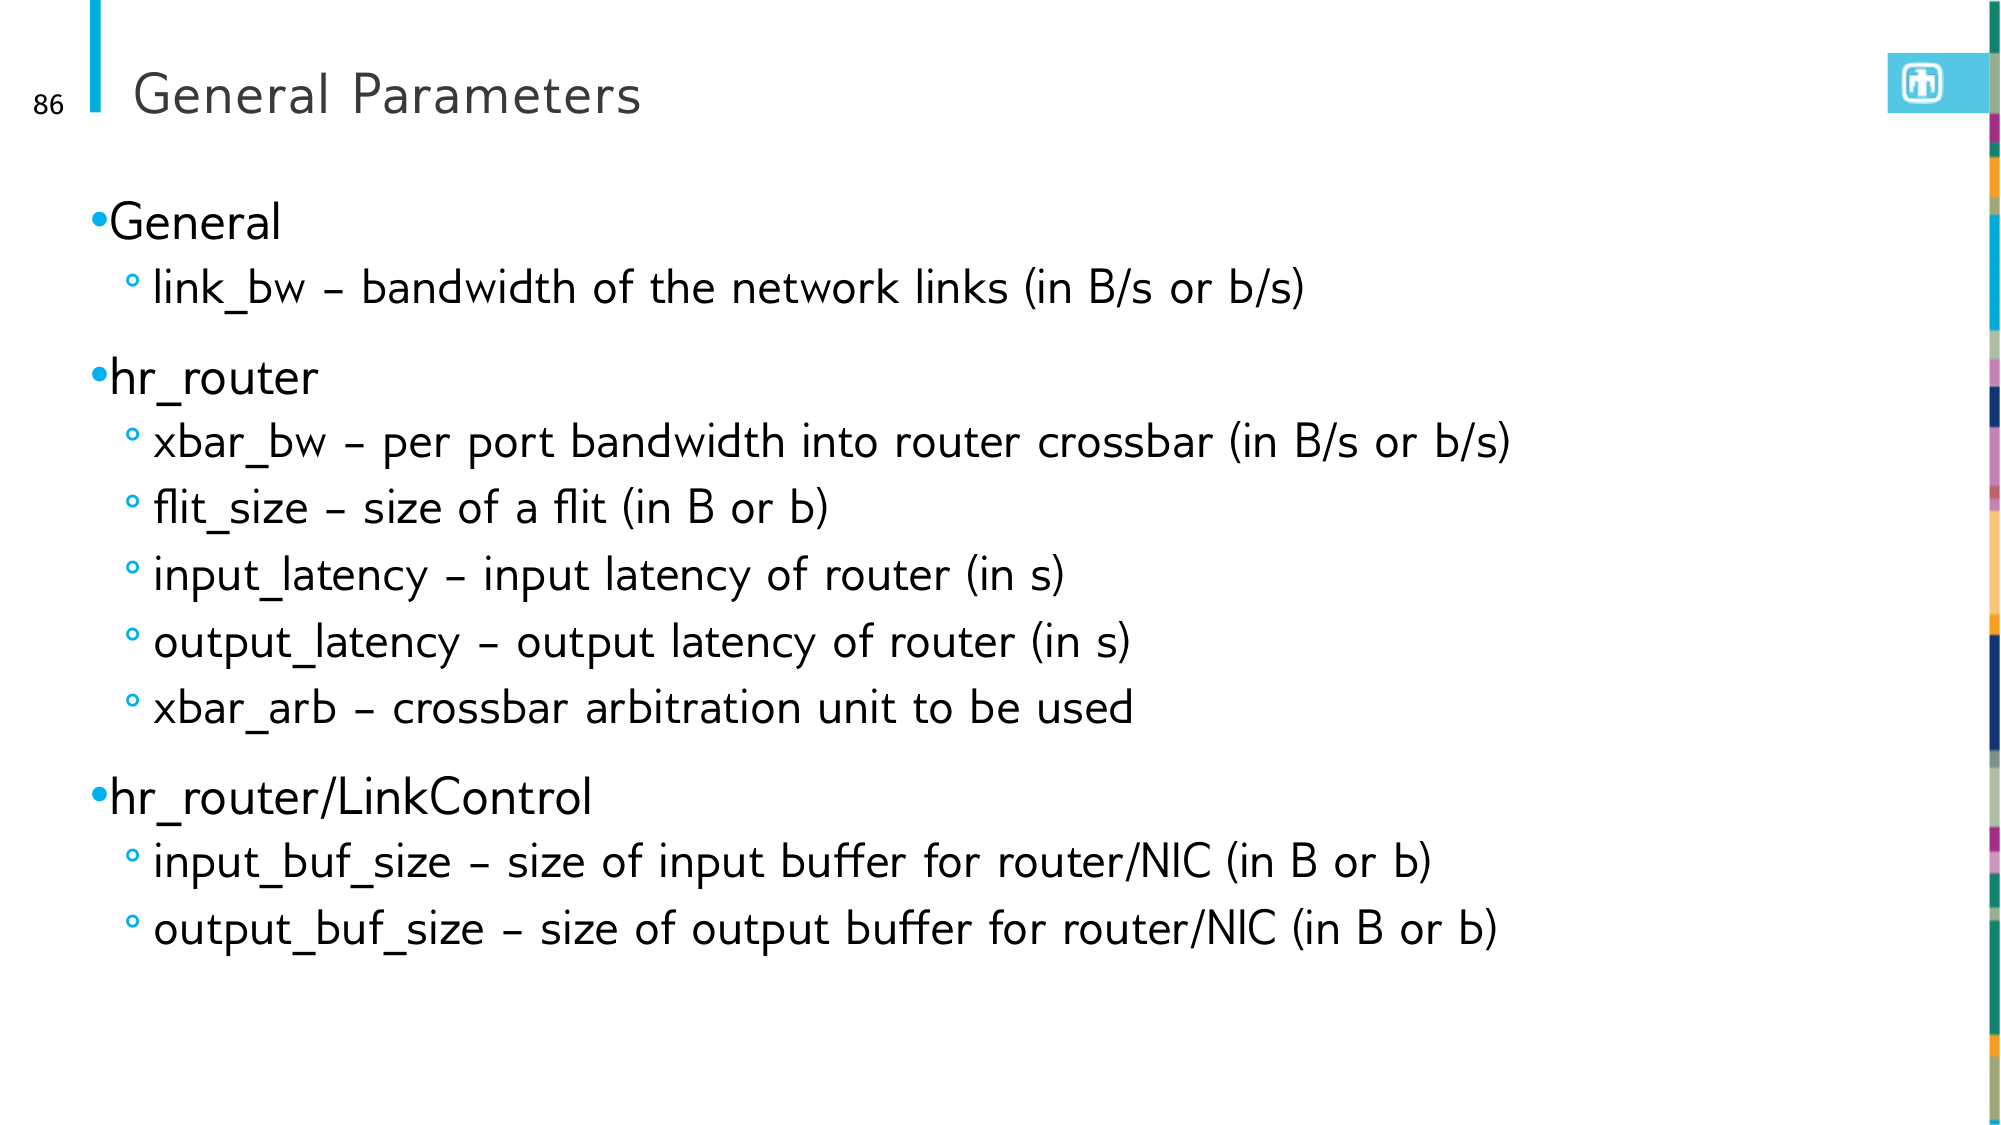

# General Parameters
86
General
link_bw – bandwidth of the network links (in B/s or b/s)
hr_router
xbar_bw – per port bandwidth into router crossbar (in B/s or b/s)
flit_size – size of a flit (in B or b)
input_latency – input latency of router (in s)
output_latency – output latency of router (in s)
xbar_arb – crossbar arbitration unit to be used
hr_router/LinkControl
input_buf_size – size of input buffer for router/NIC (in B or b)
output_buf_size – size of output buffer for router/NIC (in B or b)
SST Tutorial, April 2016